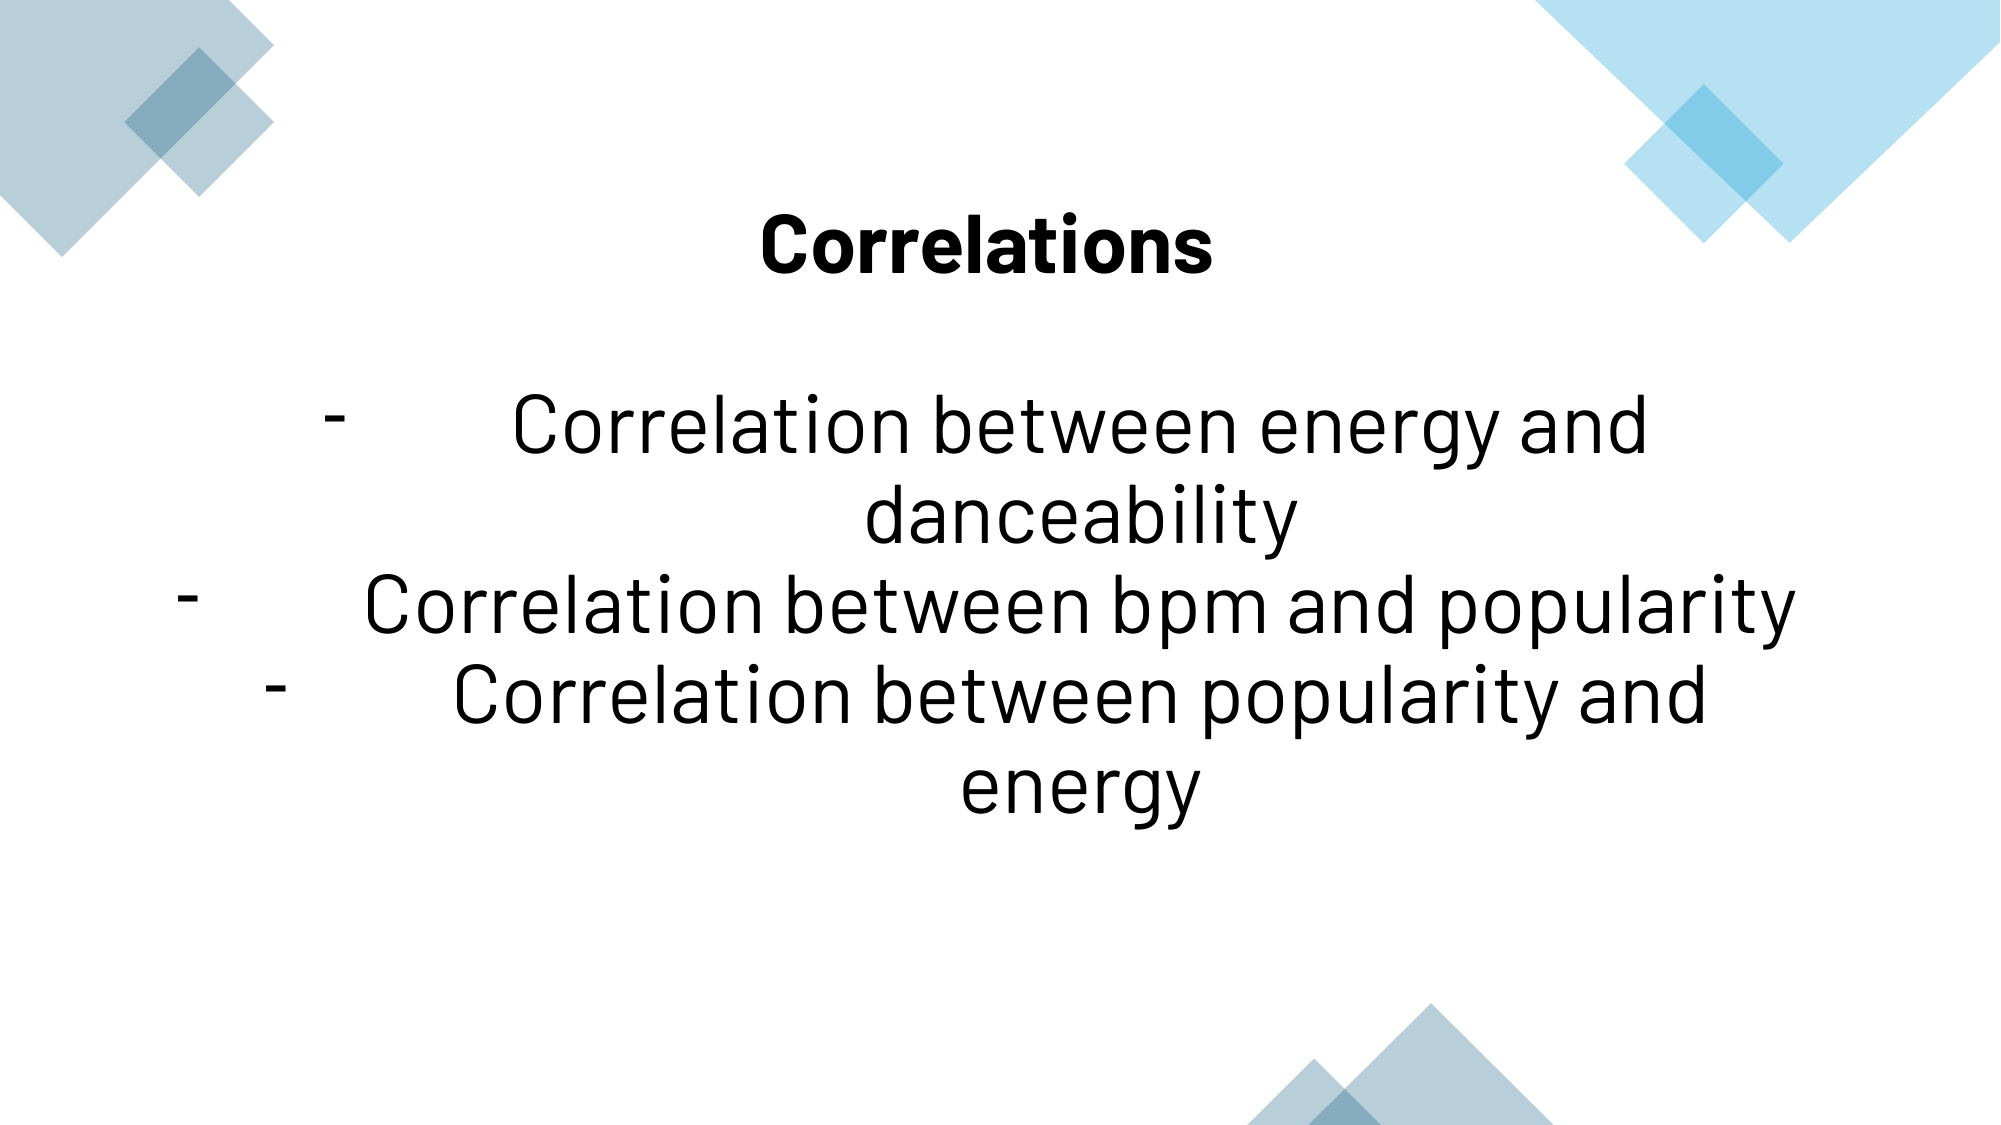

Correlations

Correlation between energy and danceability
Correlation between bpm and popularity
Correlation between popularity and energy